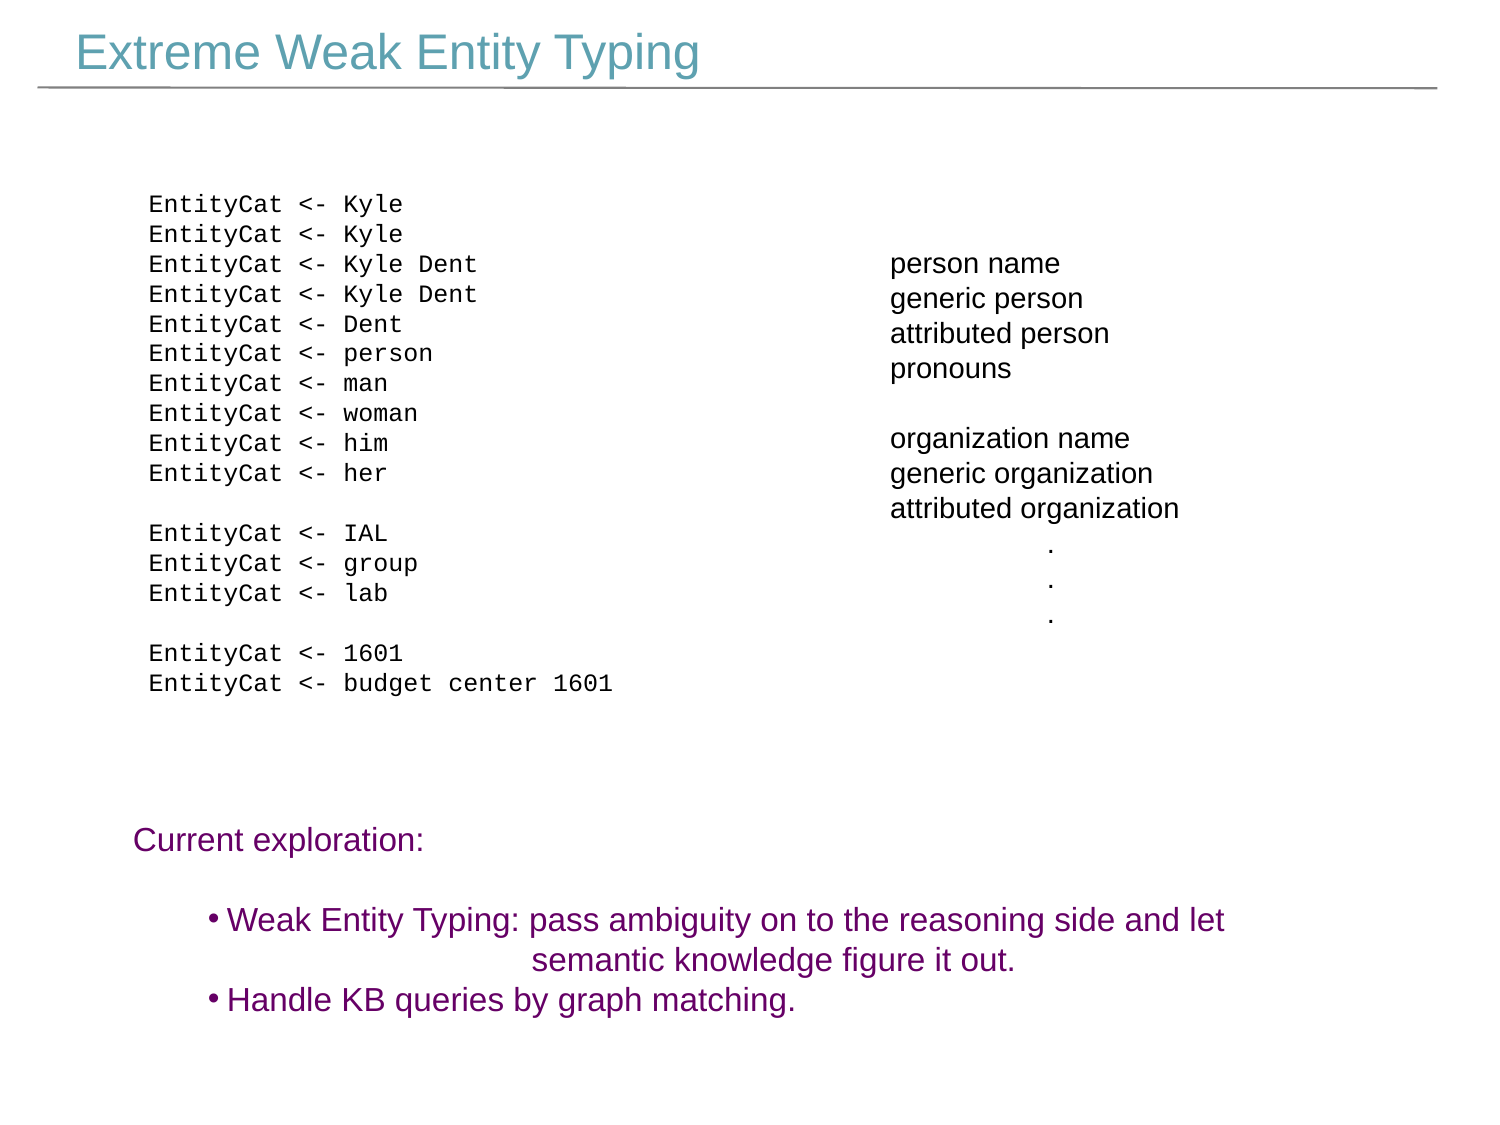

Extreme Weak Entity Typing

EntityCat <- Kyle
EntityCat <- Kyle
EntityCat <- Kyle Dent
EntityCat <- Kyle Dent
EntityCat <- Dent
EntityCat <- person
EntityCat <- man
EntityCat <- woman
EntityCat <- him
EntityCat <- her

EntityCat <- IAL
EntityCat <- group
EntityCat <- lab

EntityCat <- 1601
EntityCat <- budget center 1601

person name
generic person
attributed person
pronouns

organization name
generic organization
attributed organization
                   .
                   .
                   .
Current exploration:

Weak Entity Typing: pass ambiguity on to the reasoning side and let
                                   semantic knowledge figure it out.
Handle KB queries by graph matching.